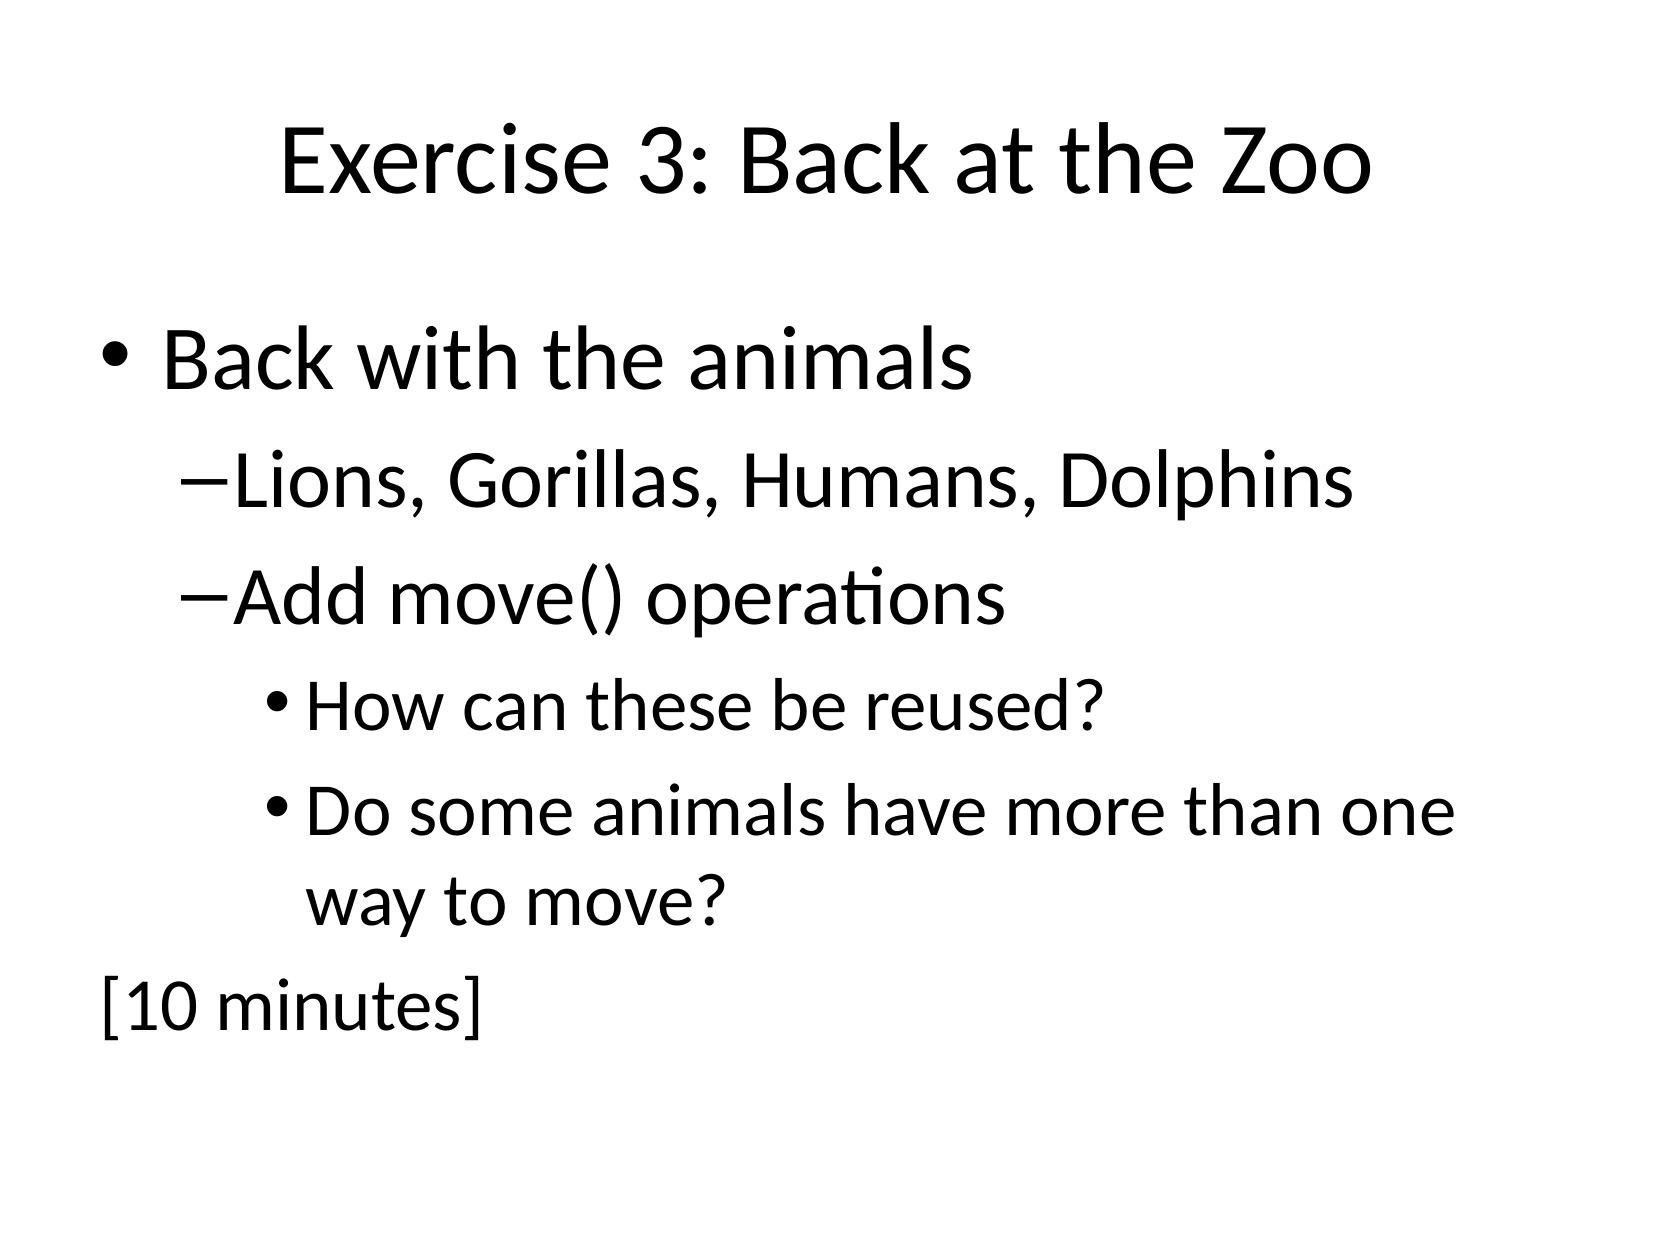

# Exercise 3: Back at the Zoo
Back with the animals
Lions, Gorillas, Humans, Dolphins
Add move() operations
How can these be reused?
Do some animals have more than one way to move?
[10 minutes]